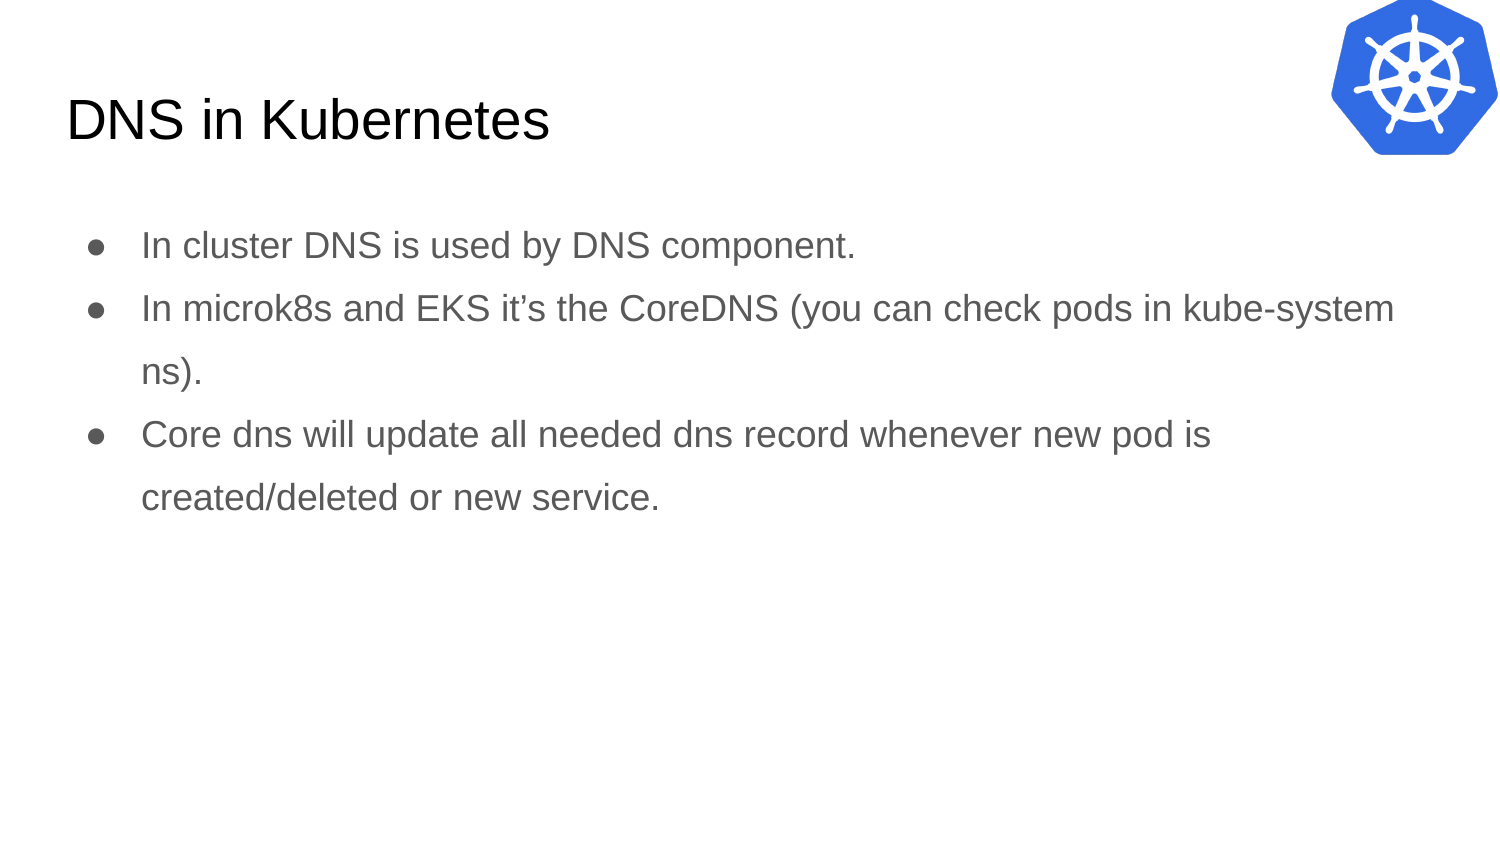

# DNS in Kubernetes
In cluster DNS is used by DNS component.
In microk8s and EKS it’s the CoreDNS (you can check pods in kube-system ns).
Core dns will update all needed dns record whenever new pod is created/deleted or new service.